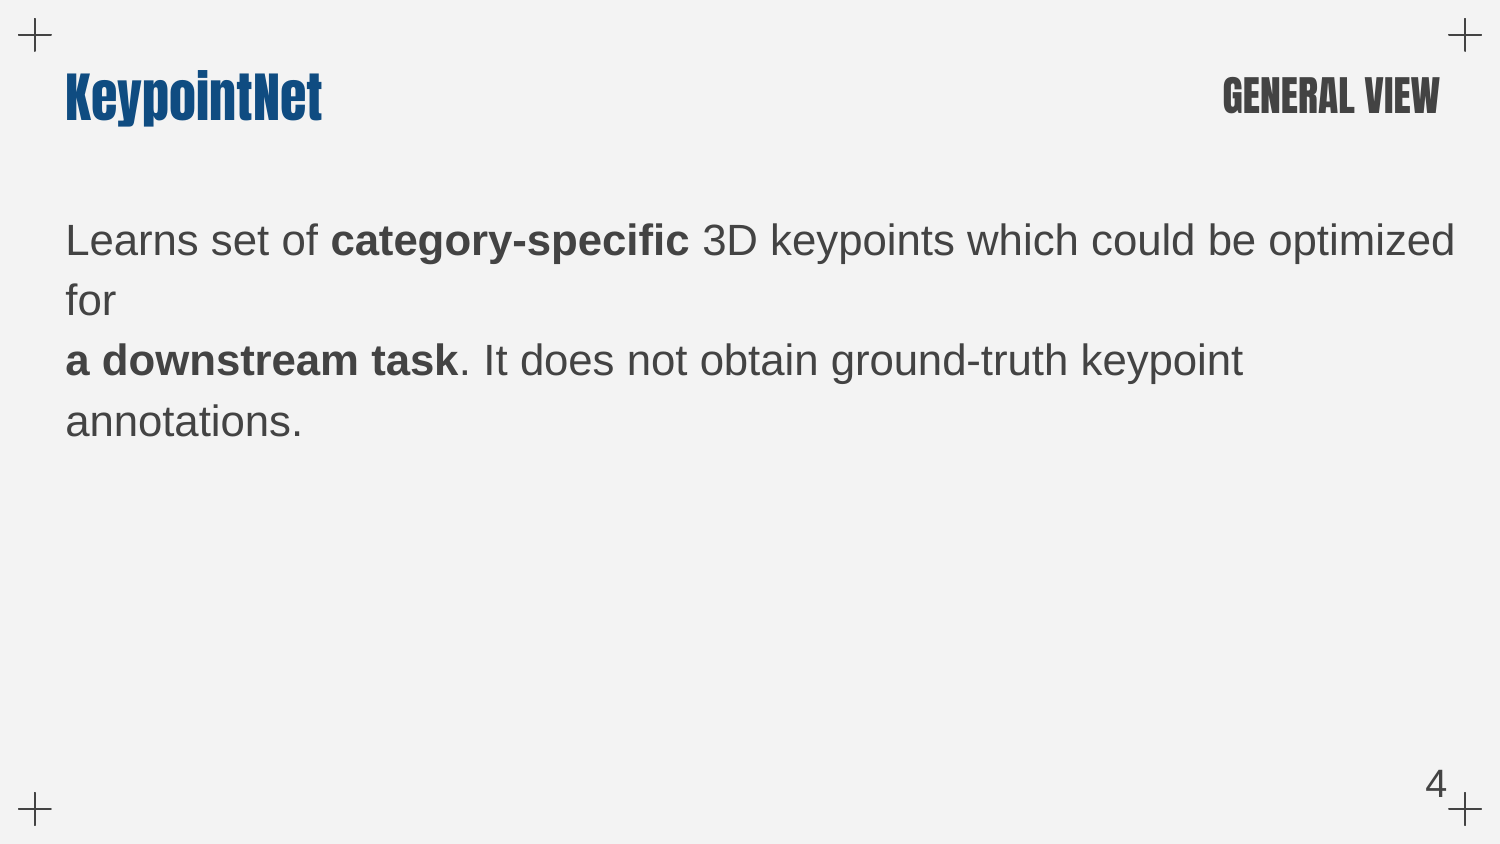

# KeypointNet
GENERAL VIEW
Learns set of category-specific 3D keypoints which could be optimized for
a downstream task. It does not obtain ground-truth keypoint annotations.

4